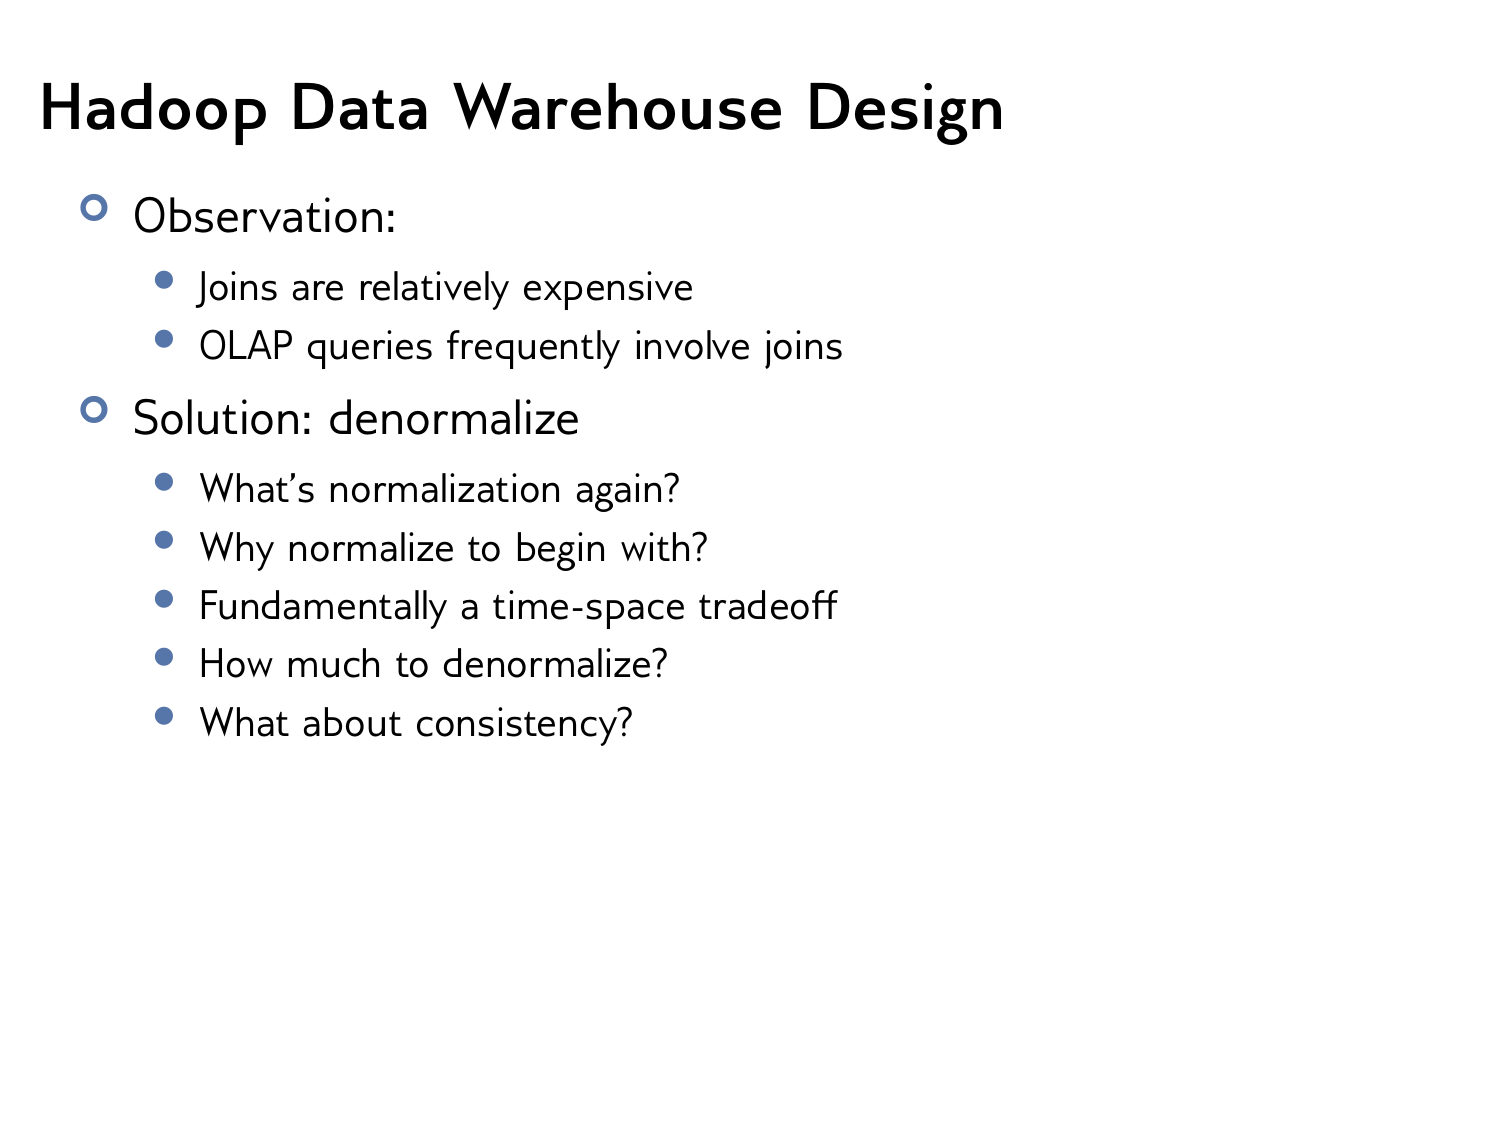

# Hadoop Data Warehouse Design
Observation:
Joins are relatively expensive
OLAP queries frequently involve joins
Solution: denormalize
What’s normalization again?
Why normalize to begin with?
Fundamentally a time-space tradeoff
How much to denormalize?
What about consistency?